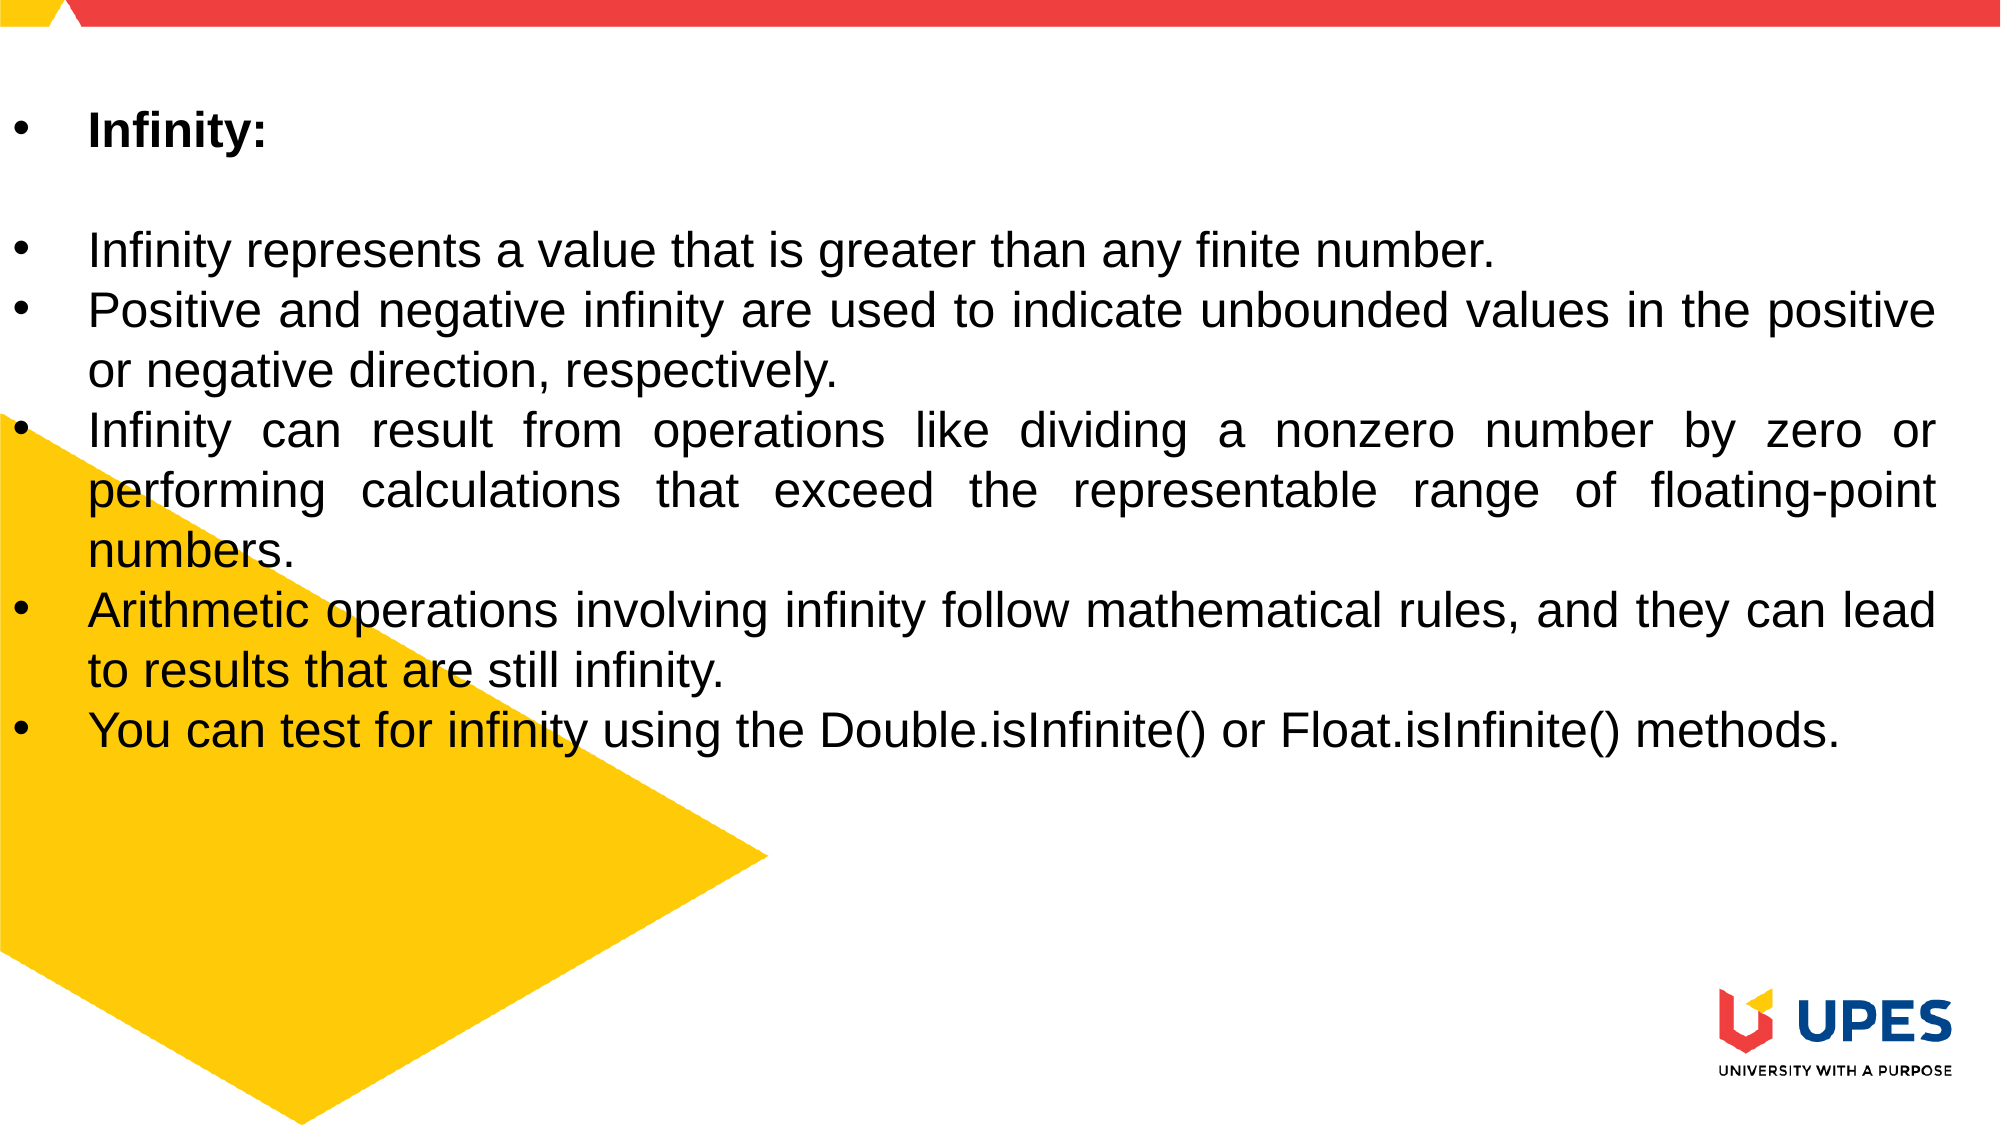

Infinity:

Infinity represents a value that is greater than any finite number.
Positive and negative infinity are used to indicate unbounded values in the positive or negative direction, respectively.
Infinity can result from operations like dividing a nonzero number by zero or performing calculations that exceed the representable range of floating-point numbers.
Arithmetic operations involving infinity follow mathematical rules, and they can lead to results that are still infinity.
You can test for infinity using the Double.isInfinite() or Float.isInfinite() methods.